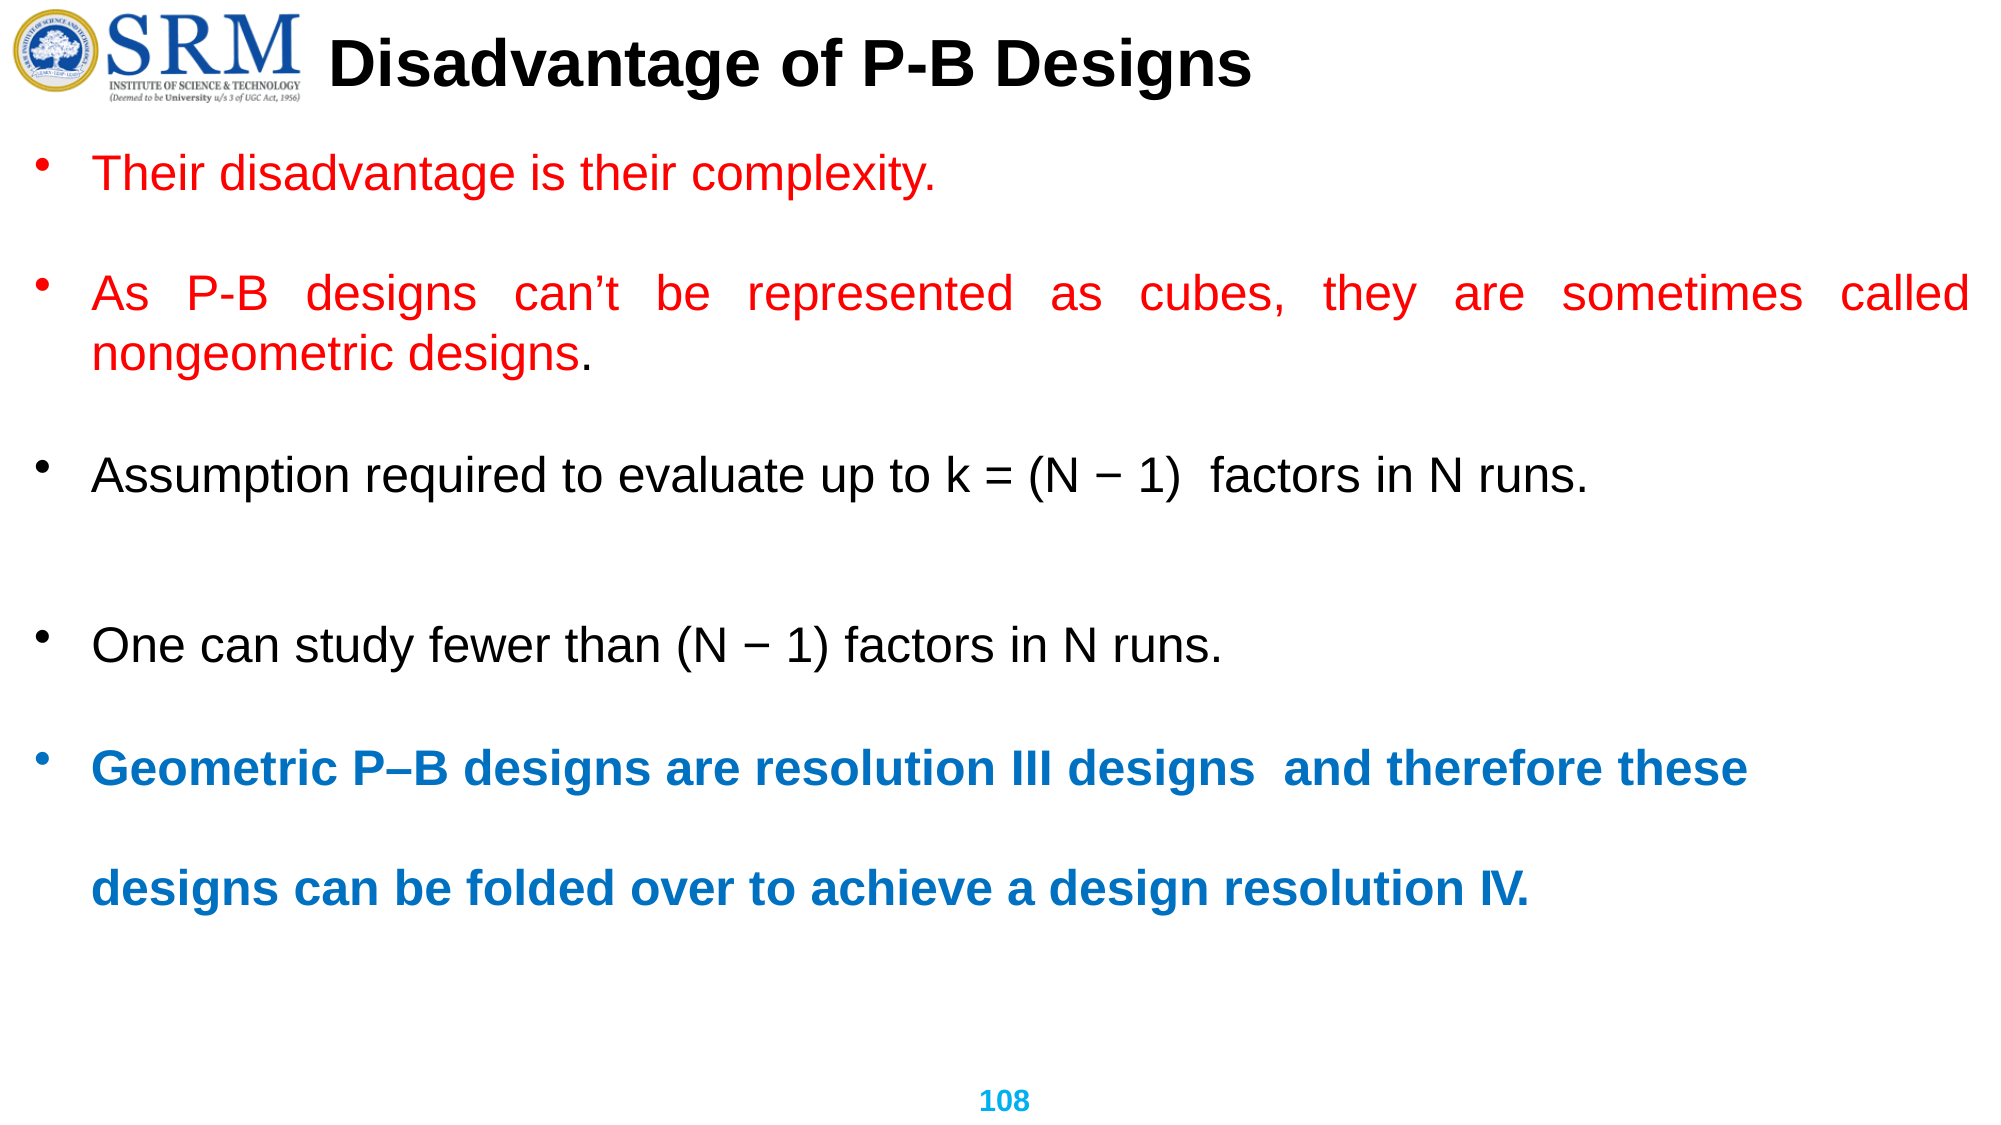

# Disadvantage of P-B Designs
Their disadvantage is their complexity.

As P-B designs can’t be represented as cubes, they are sometimes called nongeometric designs.
Assumption required to evaluate up to k = (N − 1)  factors in N runs.
One can study fewer than (N − 1) factors in N runs.
Geometric P–B designs are resolution III designs  and therefore these designs can be folded over to achieve a design resolution IV.
108